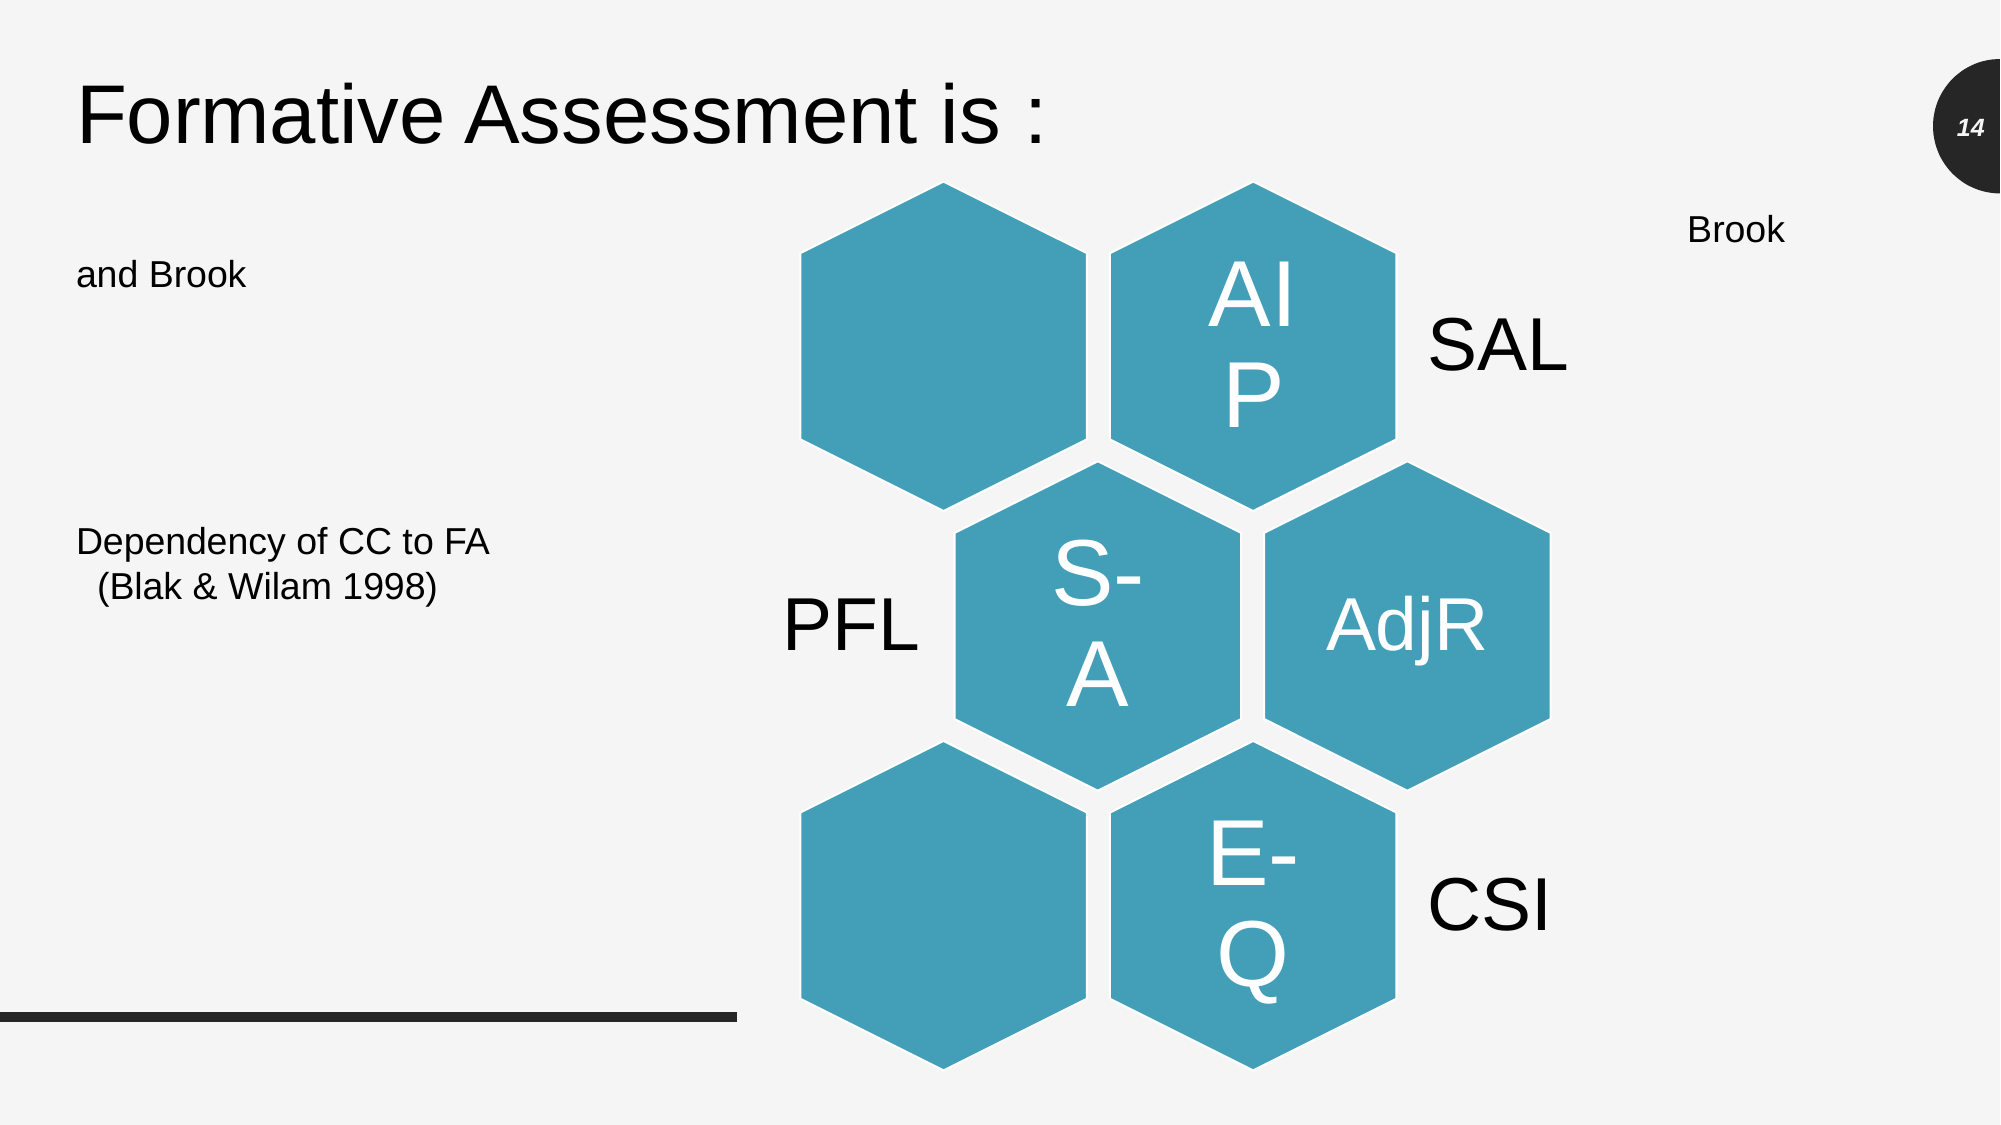

Formative Assessment is :
                                                                                                                                                          Brook and Brook
14
AIP
SAL

S-A
PFL
AdjR
E-Q
CSI

Dependency of CC to FA   (Blak & Wilam 1998)